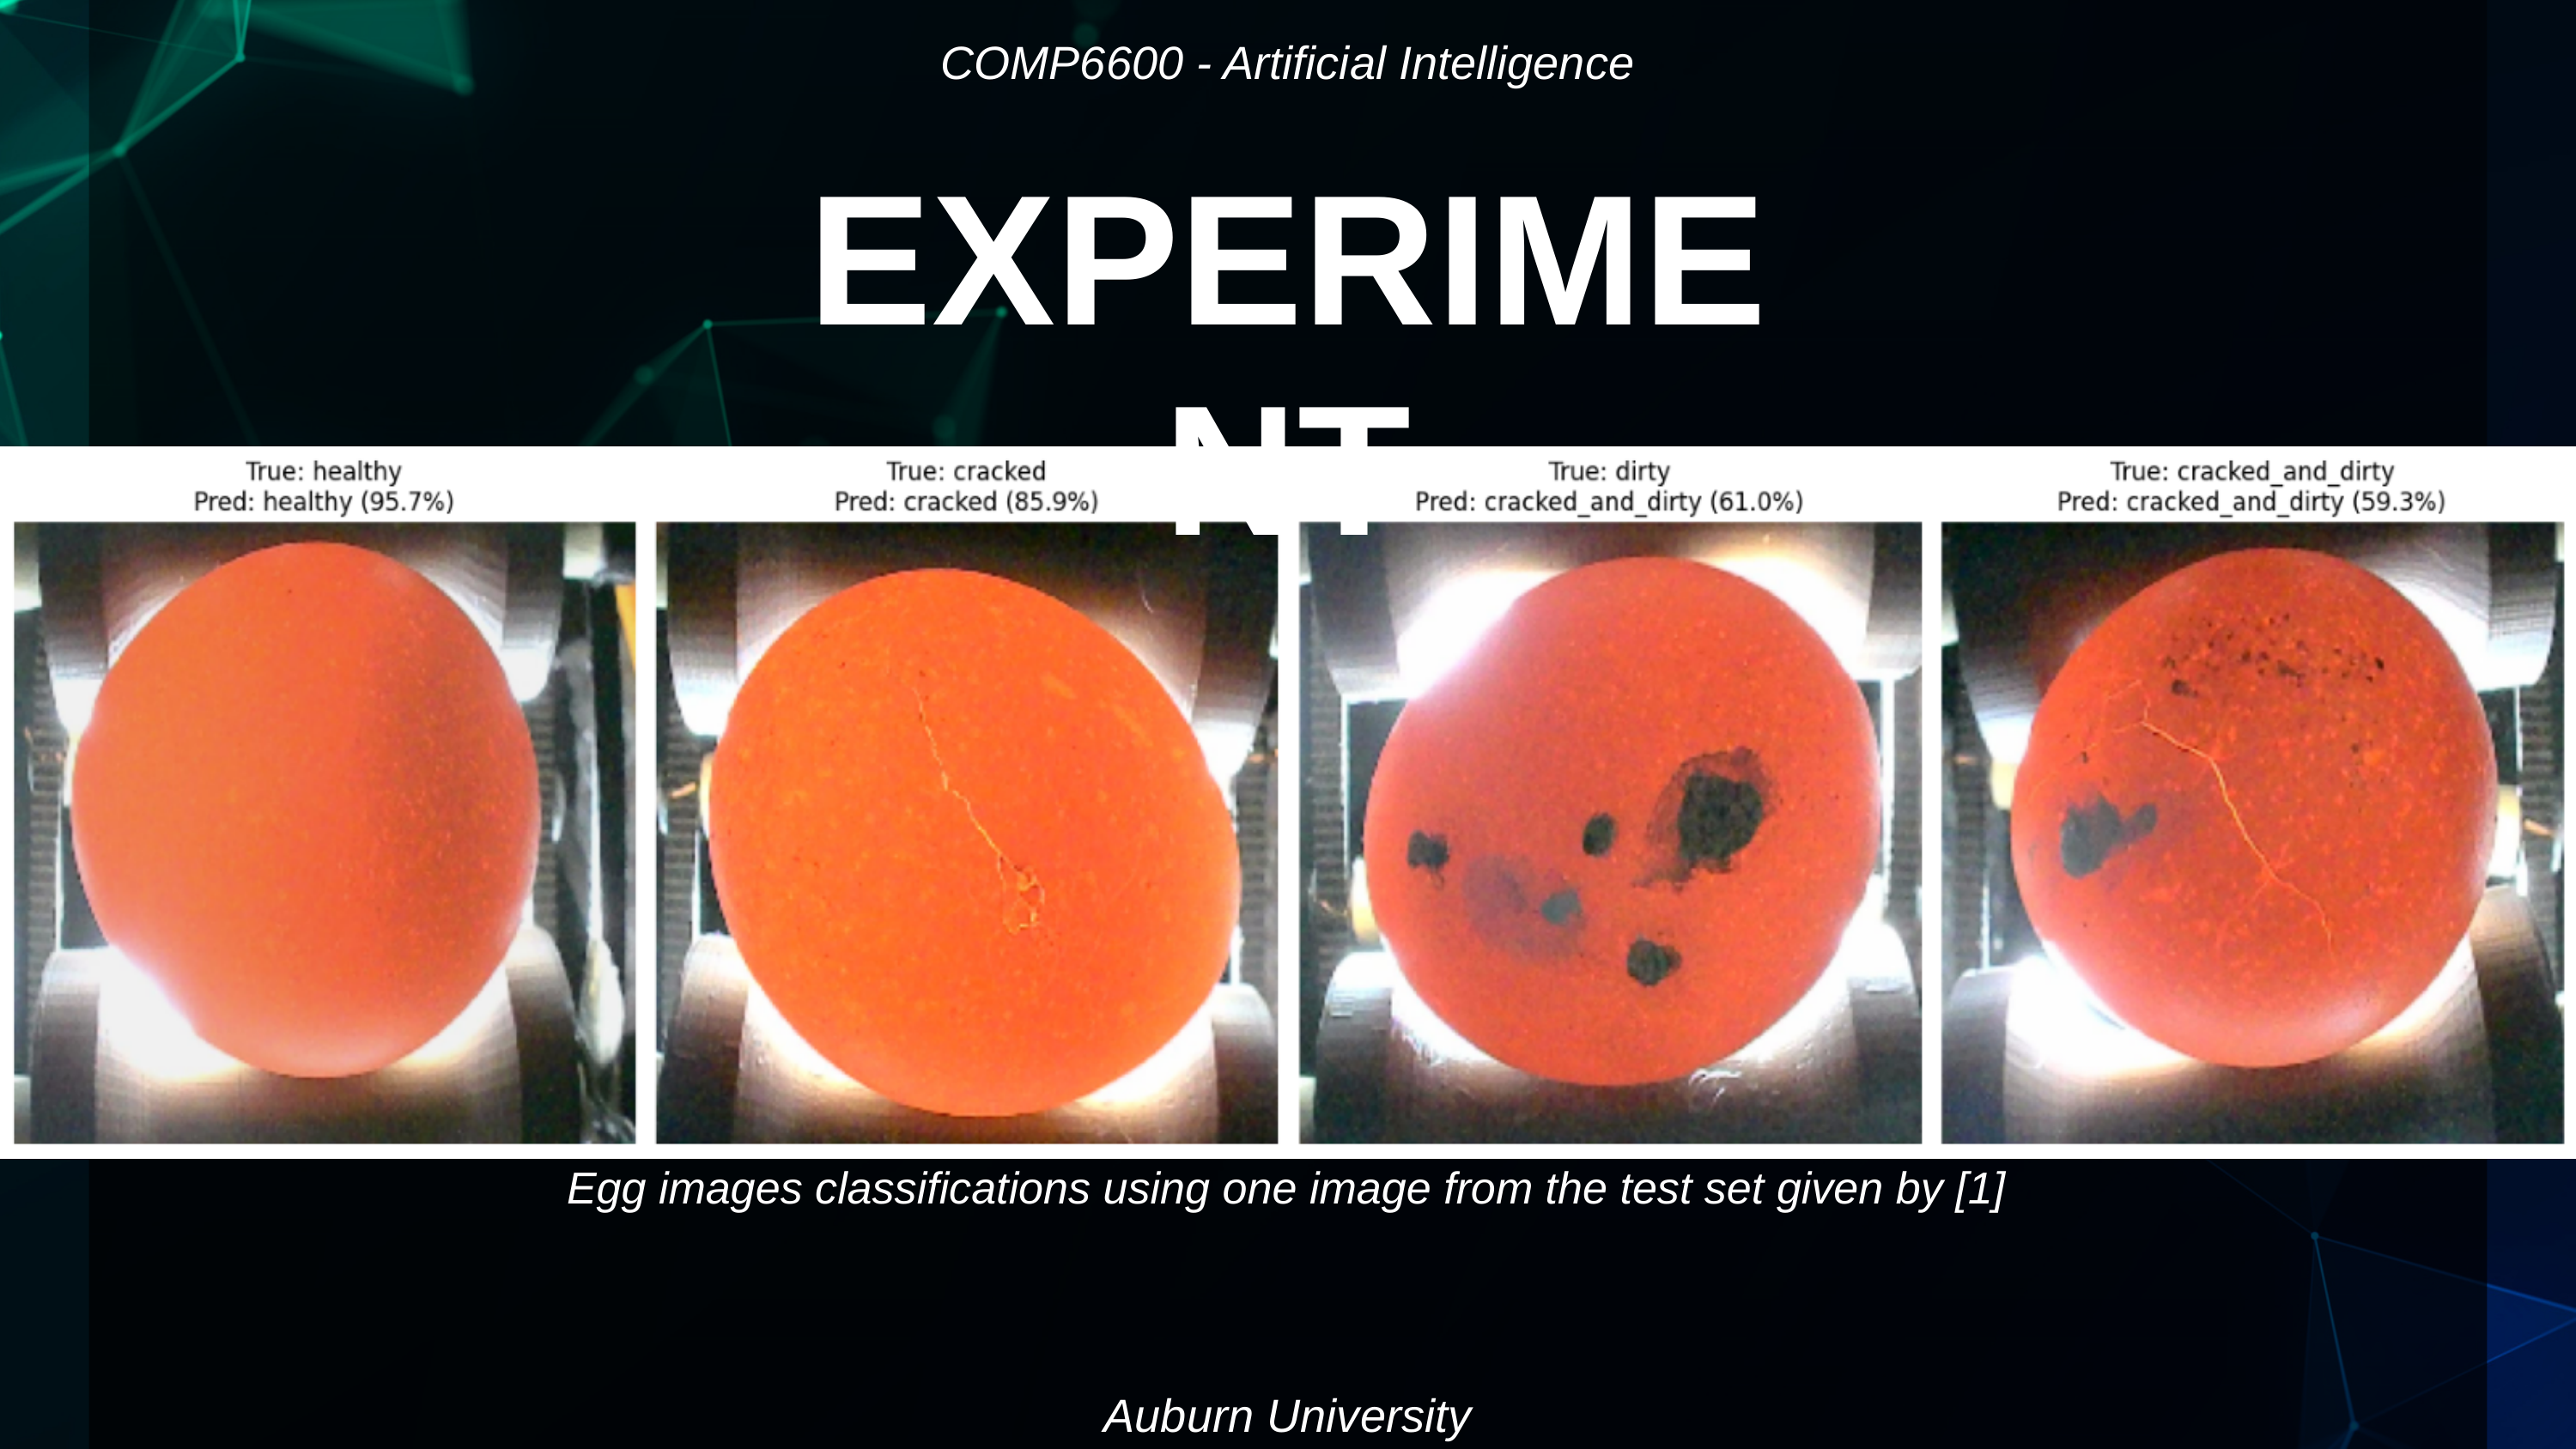

COMP6600 - Artificial Intelligence
EXPERIMENT

Egg images classifications using one image from the test set given by [1]
Auburn University